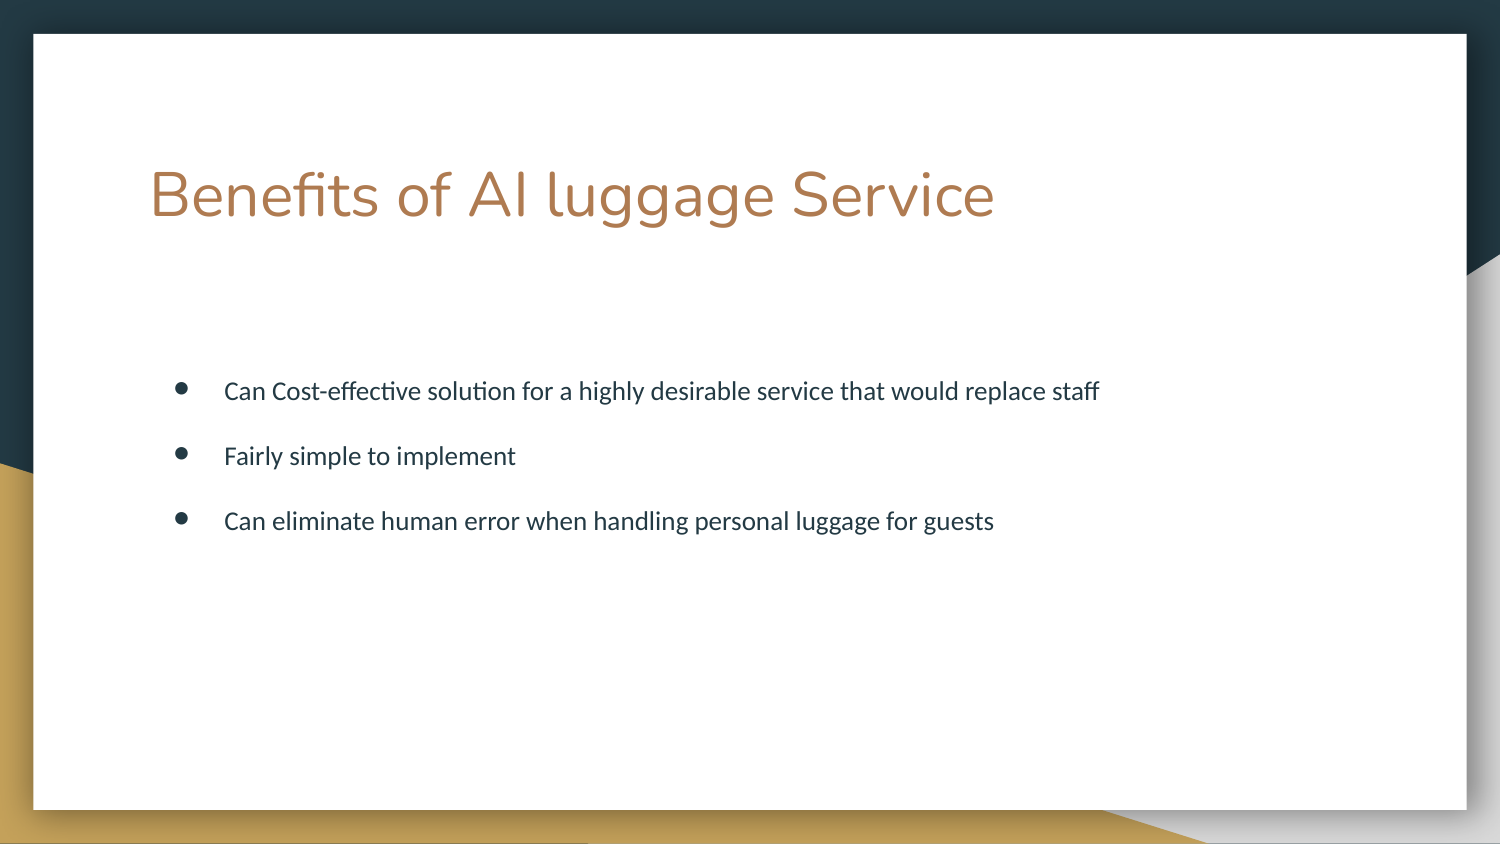

# Benefits of AI luggage Service
Can Cost-effective solution for a highly desirable service that would replace staff
Fairly simple to implement
Can eliminate human error when handling personal luggage for guests